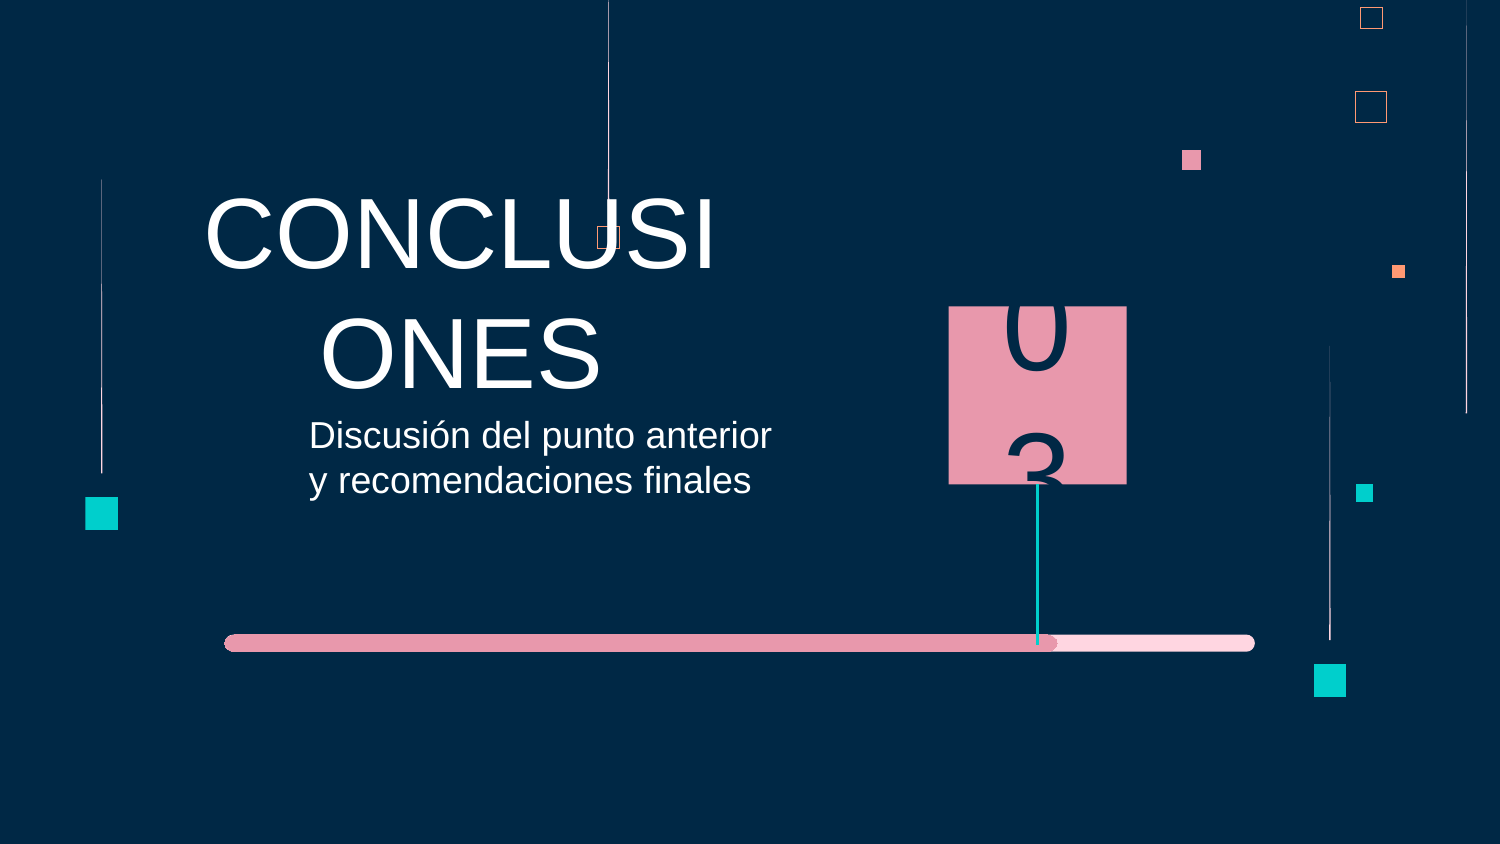

# CONCLUSIONES

03
Discusión del punto anterior y recomendaciones finales